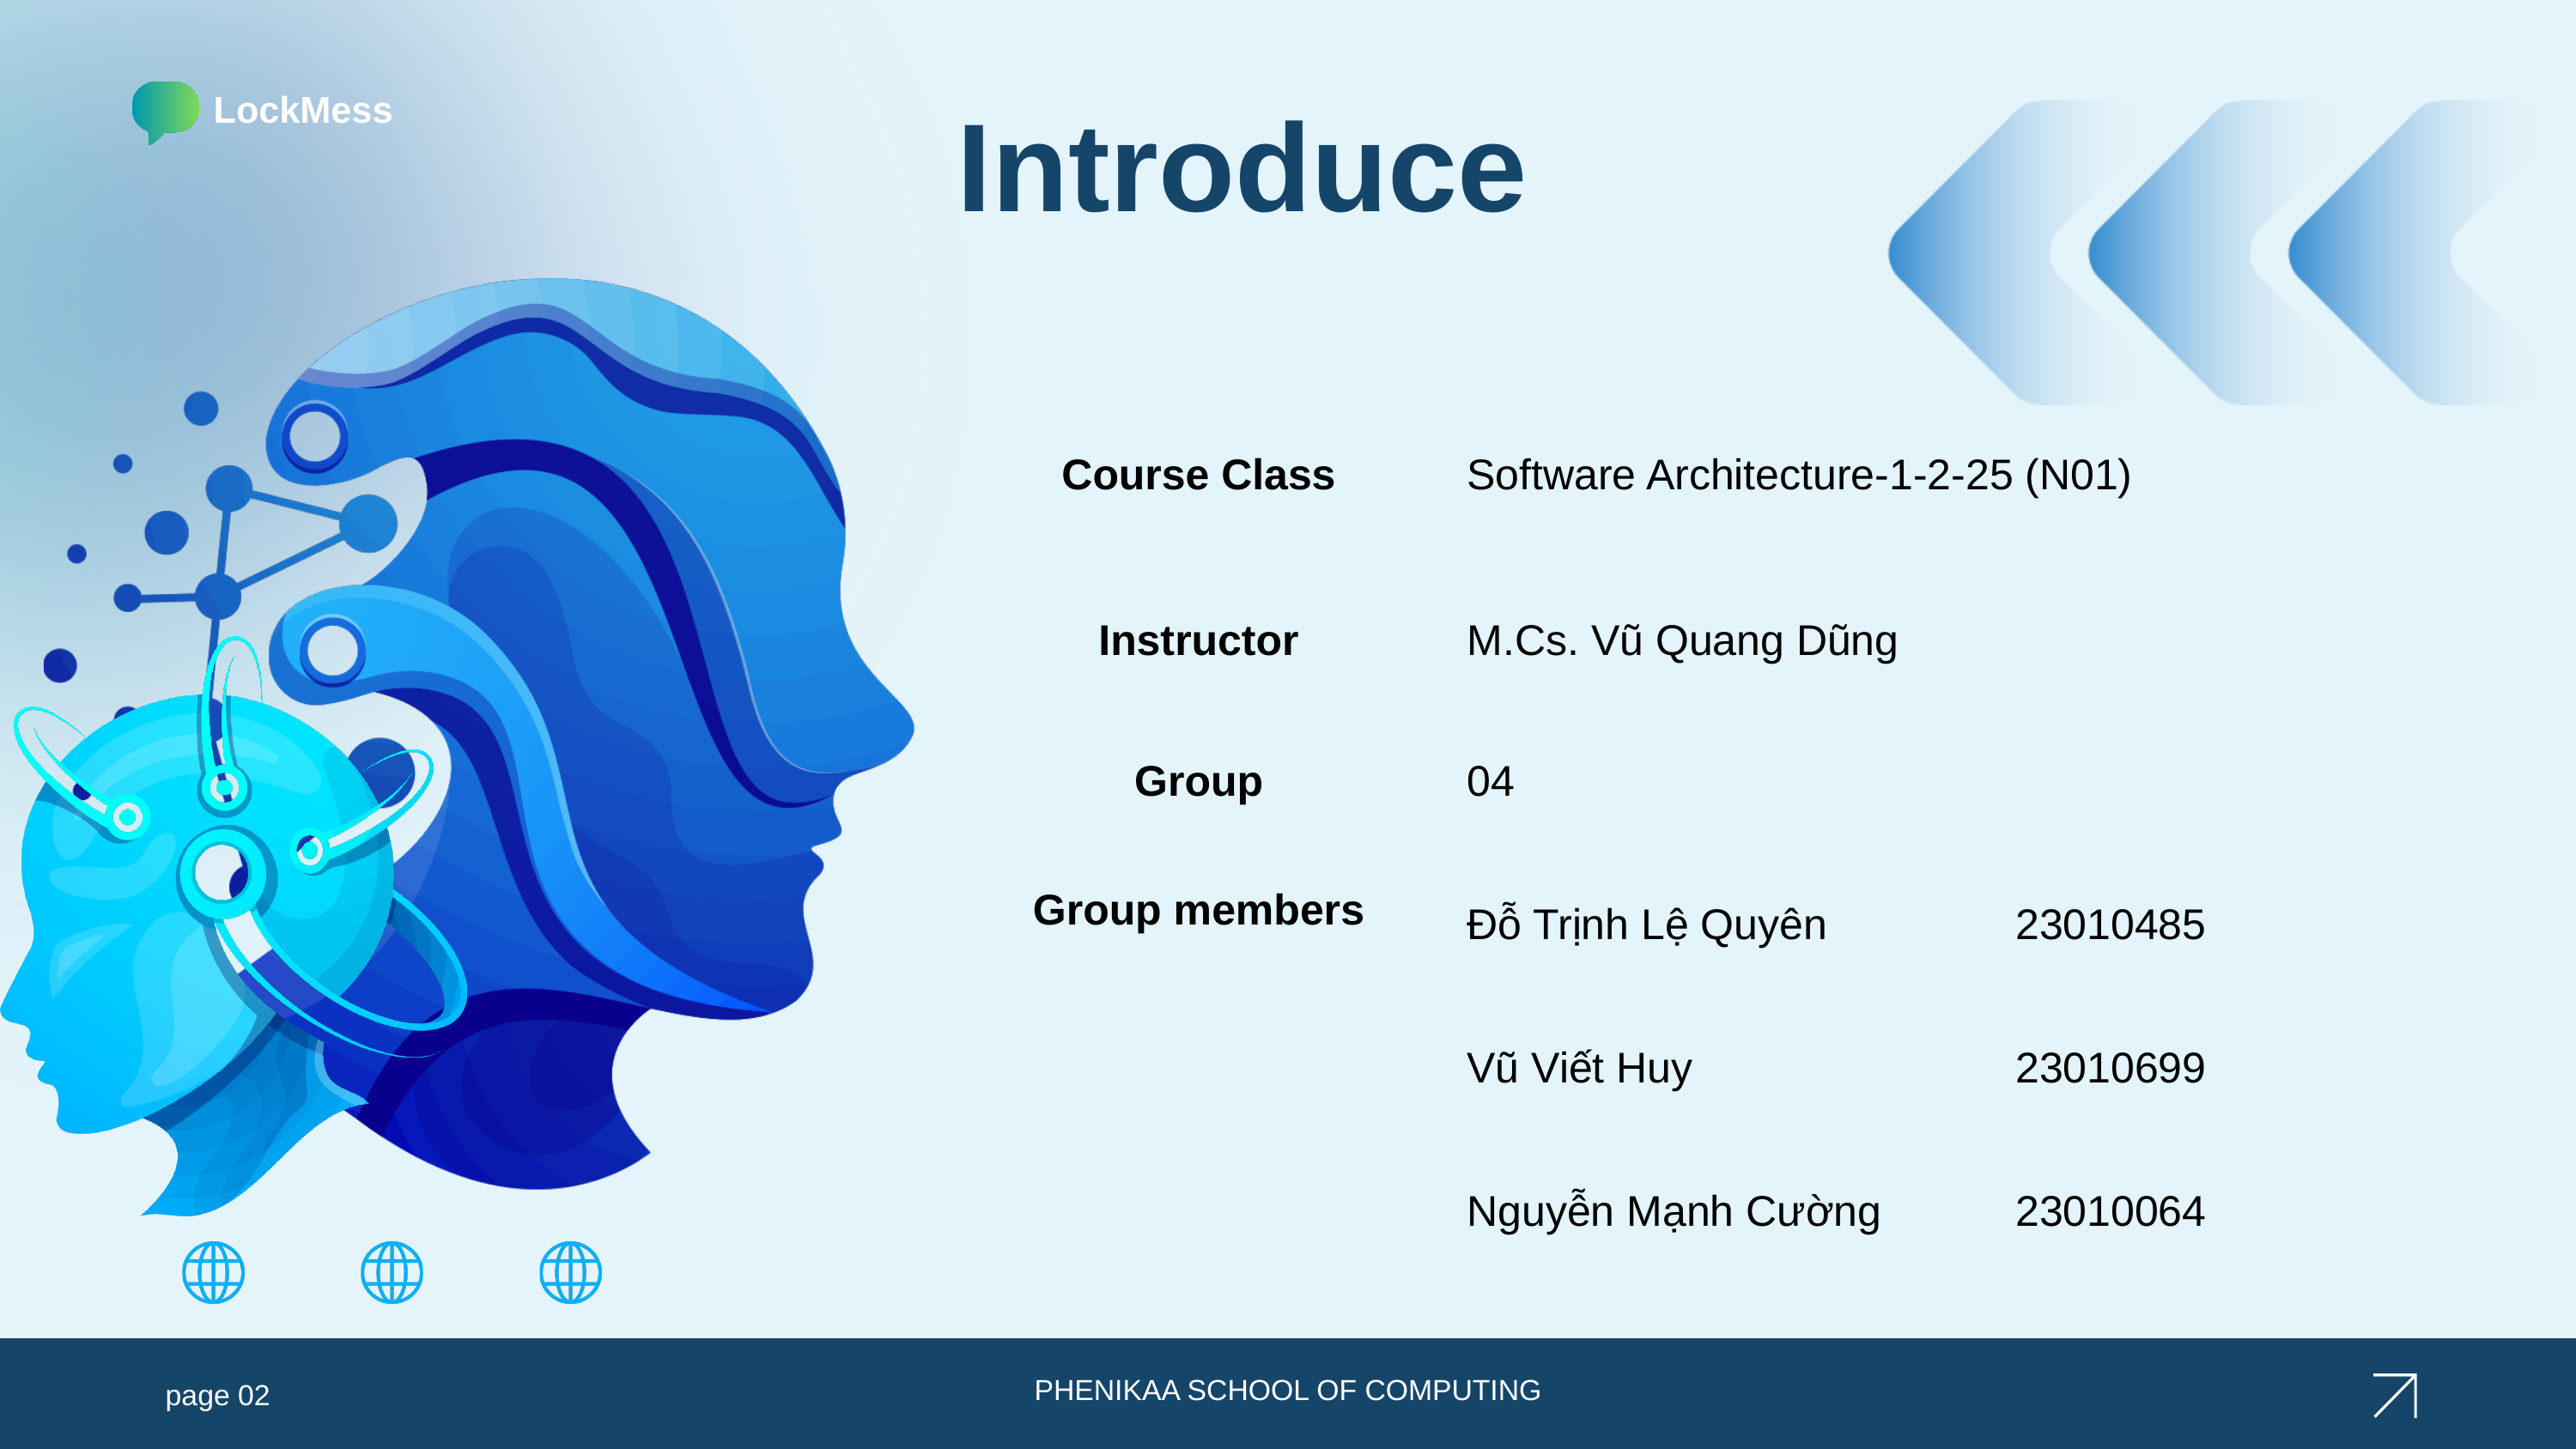

LockMess

Introduce

| Course Class | Software Architecture-1-2-25 (N01) | Software Architecture-1-2-25 (N01) |
| --- | --- | --- |
| Instructor | M.Cs. Vũ Quang Dũng | M.Cs. Vũ Quang Dũng |
| Group | 04 | 04 |
| Group members | Đỗ Trịnh Lệ Quyên | 23010485 |
| Group members | Vũ Viết Huy | 23010699 |
| Group members | Nguyễn Mạnh Cường | 23010064 |

PHENIKAA SCHOOL OF COMPUTING
page 02